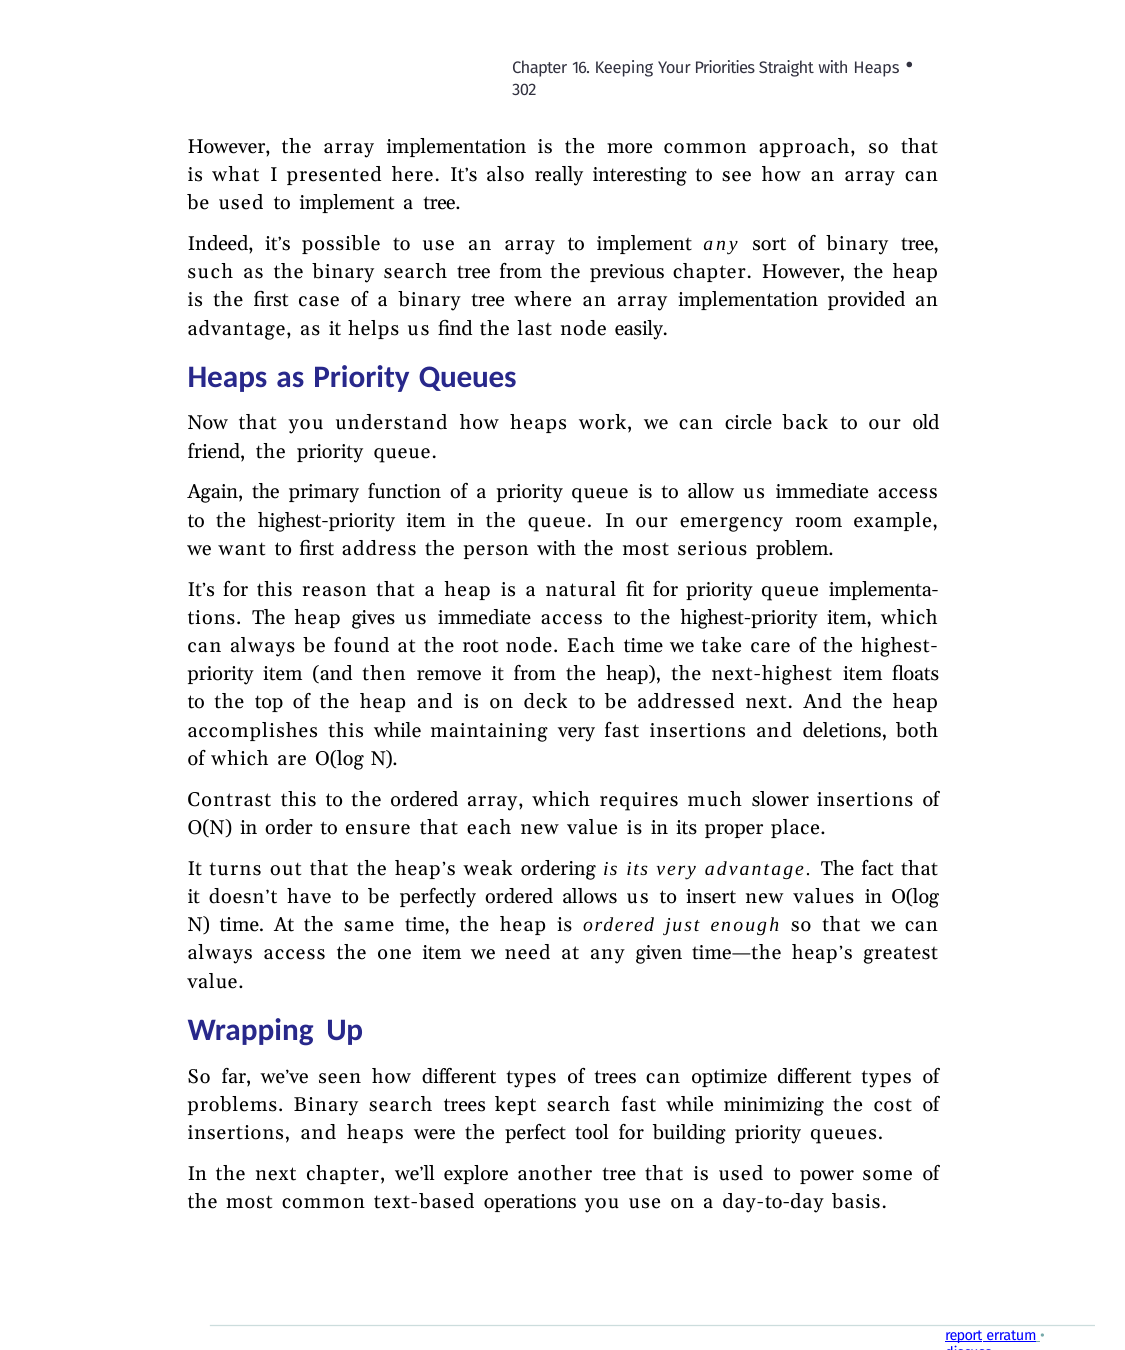

Chapter 16. Keeping Your Priorities Straight with Heaps • 302

However, the array implementation is the more common approach, so that is what I presented here. It’s also really interesting to see how an array can be used to implement a tree.
Indeed, it’s possible to use an array to implement any sort of binary tree, such as the binary search tree from the previous chapter. However, the heap is the first case of a binary tree where an array implementation provided an advantage, as it helps us find the last node easily.
Heaps as Priority Queues
Now that you understand how heaps work, we can circle back to our old friend, the priority queue.
Again, the primary function of a priority queue is to allow us immediate access to the highest-priority item in the queue. In our emergency room example, we want to first address the person with the most serious problem.
It’s for this reason that a heap is a natural fit for priority queue implementa- tions. The heap gives us immediate access to the highest-priority item, which can always be found at the root node. Each time we take care of the highest- priority item (and then remove it from the heap), the next-highest item floats to the top of the heap and is on deck to be addressed next. And the heap accomplishes this while maintaining very fast insertions and deletions, both of which are O(log N).
Contrast this to the ordered array, which requires much slower insertions of O(N) in order to ensure that each new value is in its proper place.
It turns out that the heap’s weak ordering is its very advantage. The fact that it doesn’t have to be perfectly ordered allows us to insert new values in O(log N) time. At the same time, the heap is ordered just enough so that we can always access the one item we need at any given time—the heap’s greatest value.
Wrapping Up
So far, we’ve seen how different types of trees can optimize different types of problems. Binary search trees kept search fast while minimizing the cost of insertions, and heaps were the perfect tool for building priority queues.
In the next chapter, we’ll explore another tree that is used to power some of the most common text-based operations you use on a day-to-day basis.
report erratum • discuss